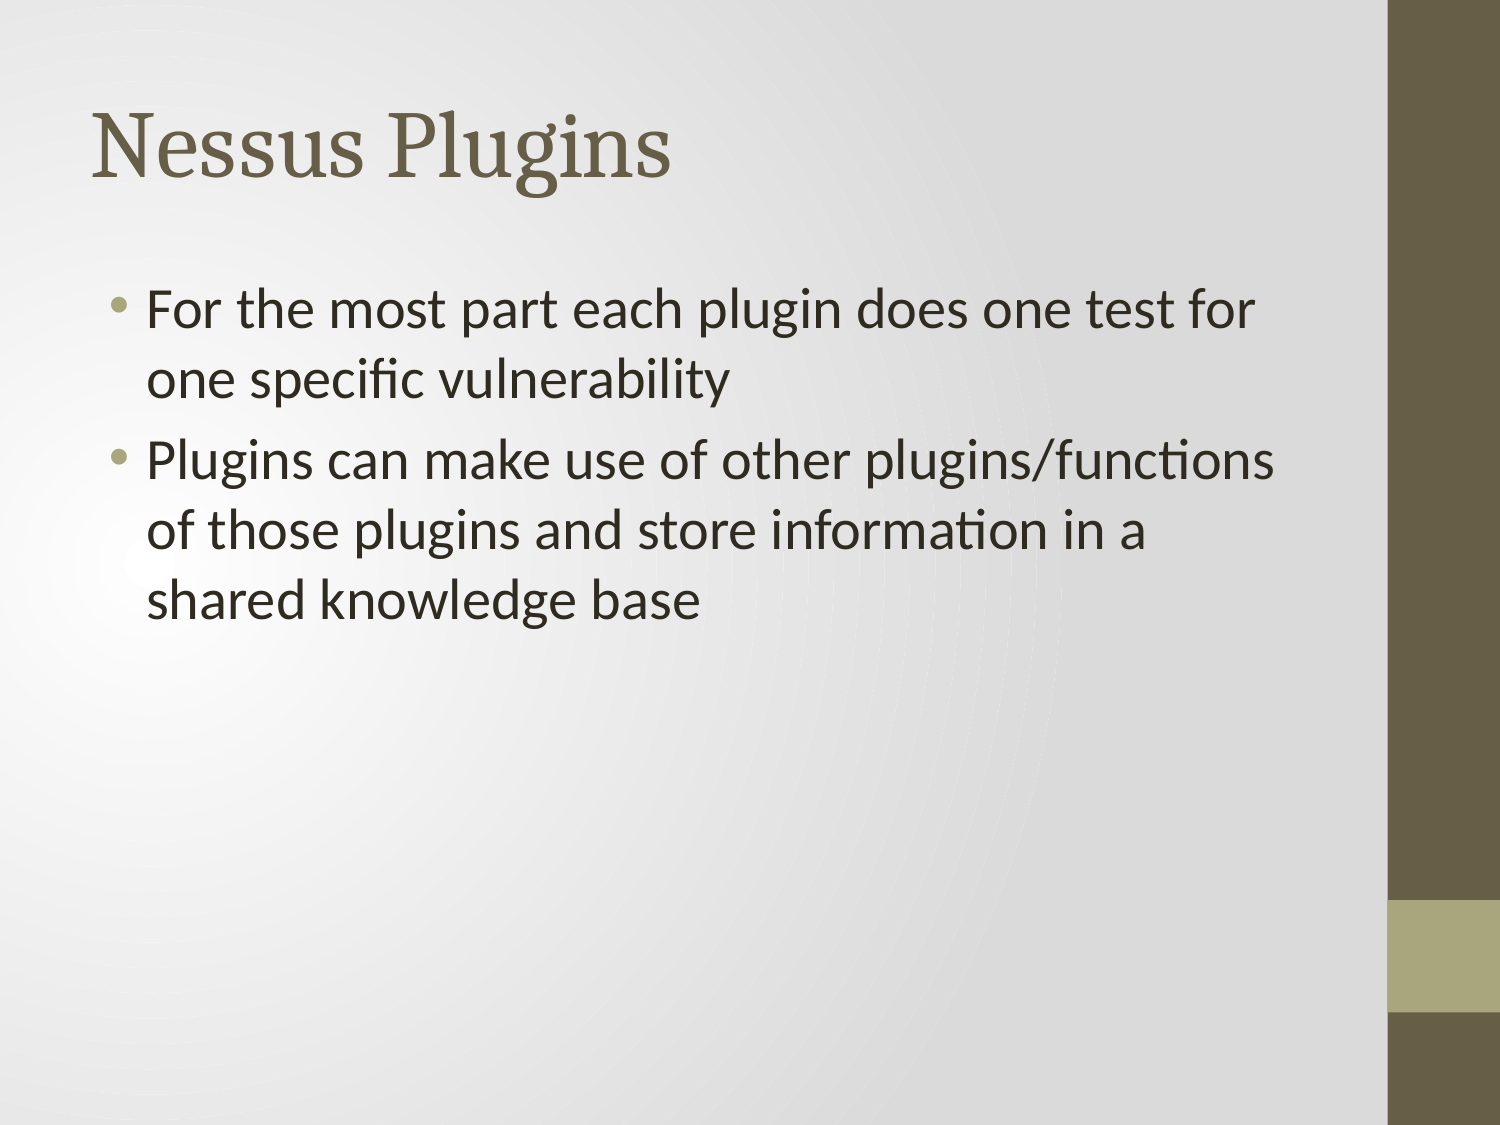

# Nessus Plugins
For the most part each plugin does one test for one specific vulnerability
Plugins can make use of other plugins/functions of those plugins and store information in a shared knowledge base